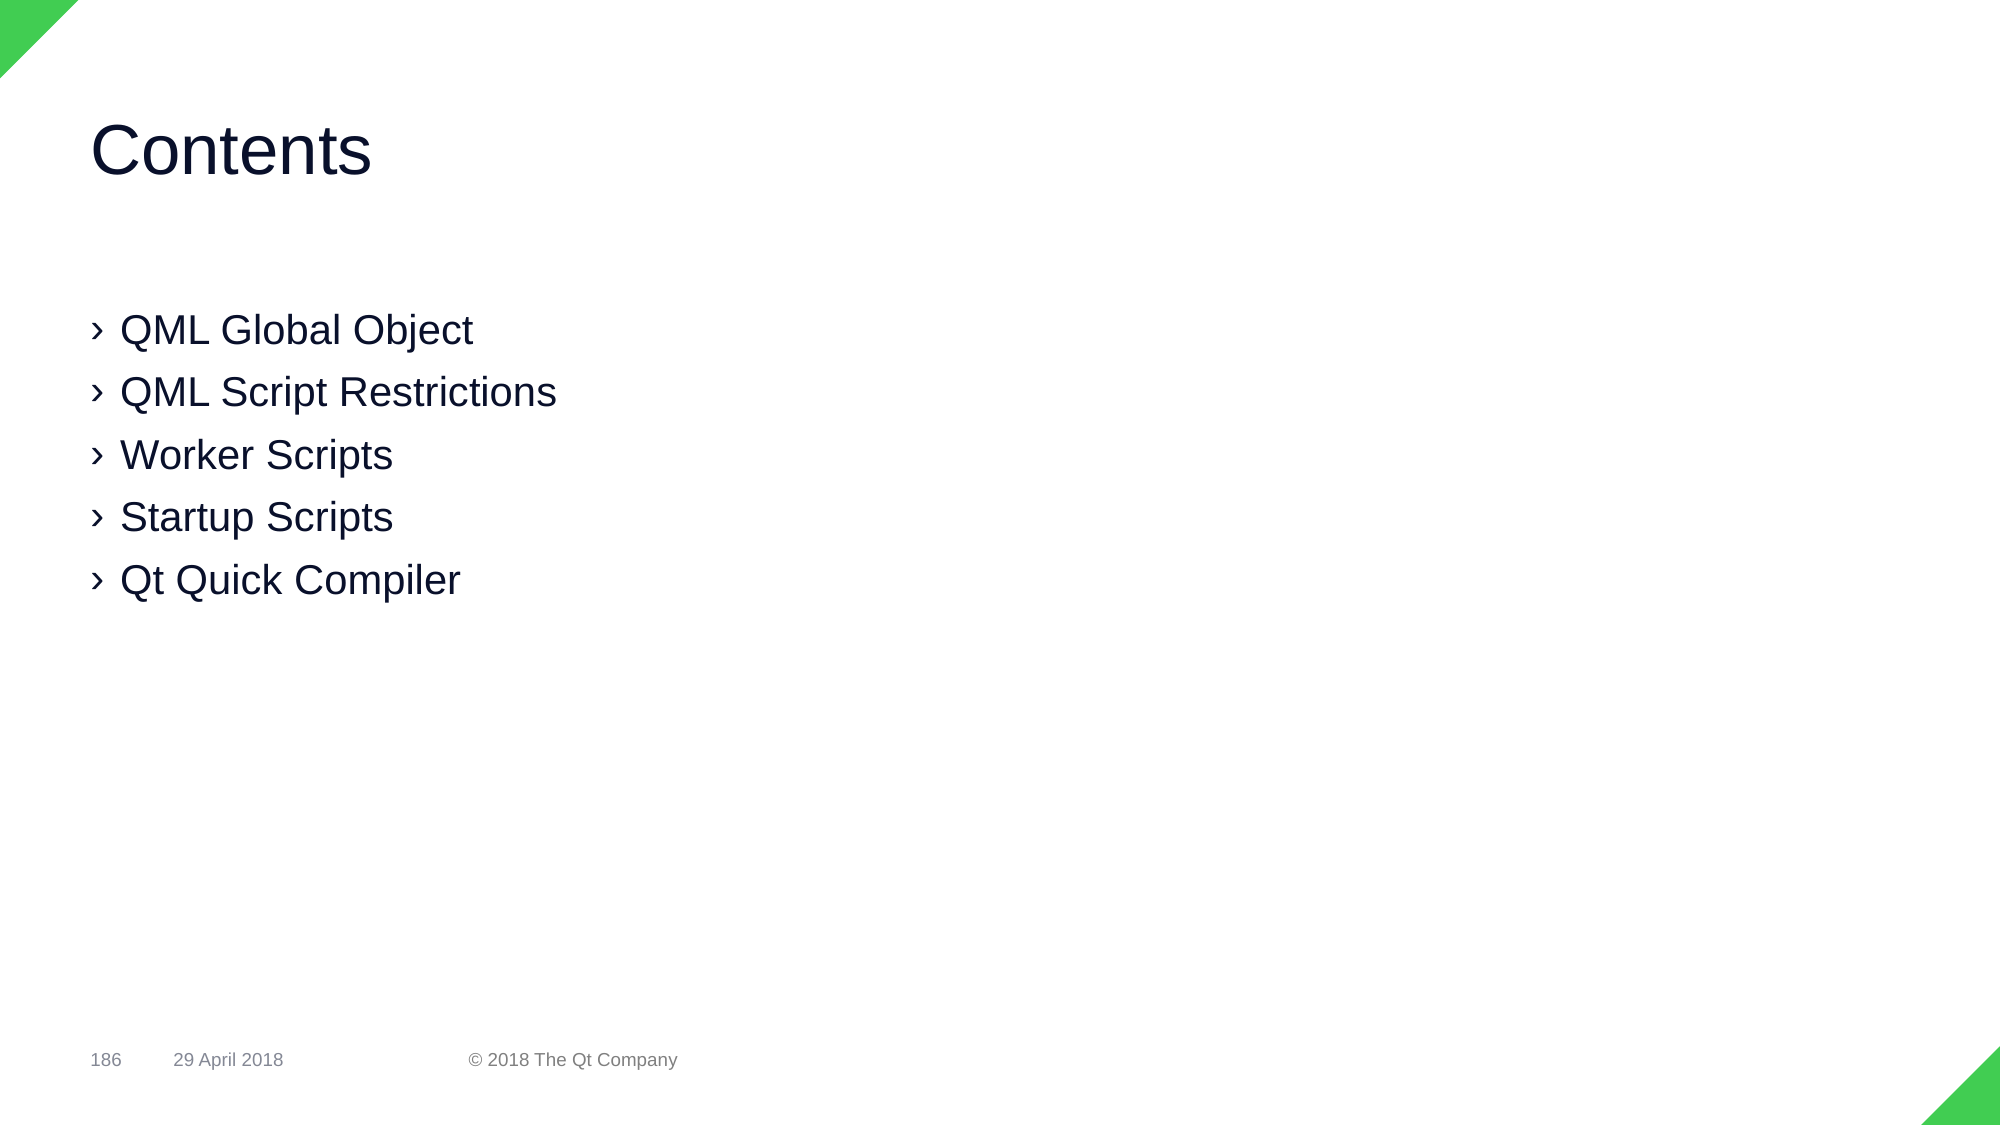

# Contents
QML Global Object
QML Script Restrictions
Worker Scripts
Startup Scripts
Qt Quick Compiler

186
© 2018 The Qt Company
29 April 2018